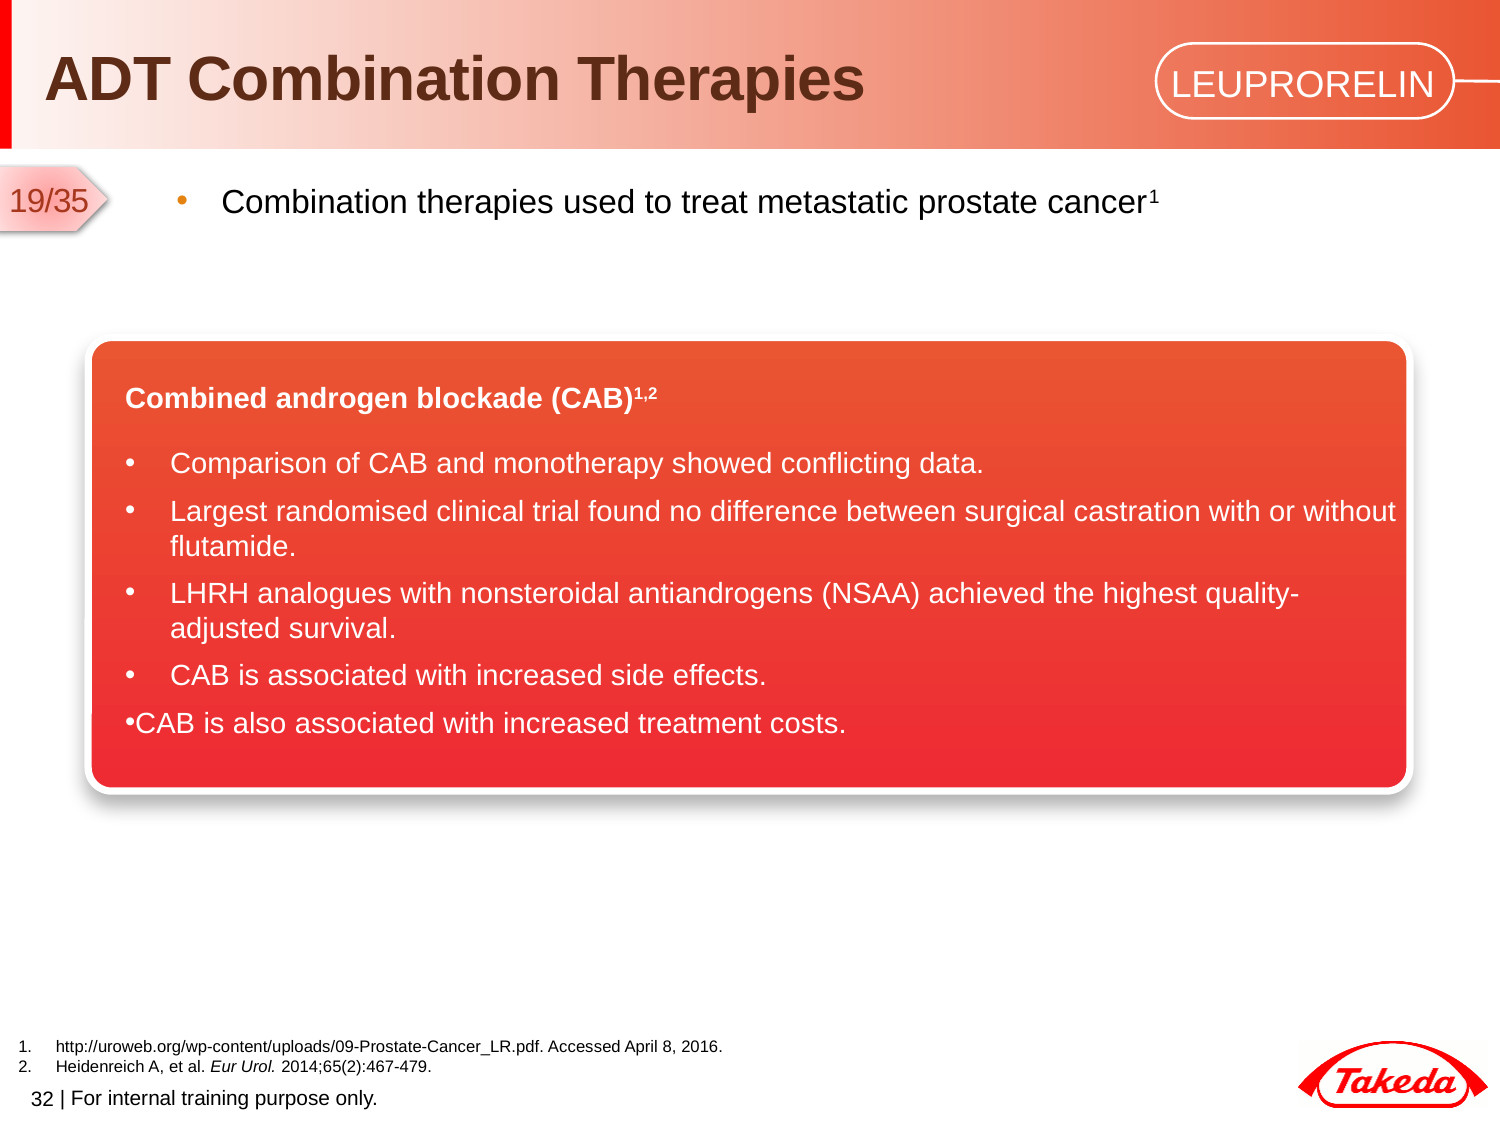

# ADT Combination Therapies

19/35
Combination therapies used to treat metastatic prostate cancer1

Combined androgen blockade (CAB)1,2
Comparison of CAB and monotherapy showed conflicting data.
Largest randomised clinical trial found no difference between surgical castration with or without flutamide.
LHRH analogues with nonsteroidal antiandrogens (NSAA) achieved the highest quality-adjusted survival.
CAB is associated with increased side effects.
CAB is also associated with increased treatment costs.
http://uroweb.org/wp-content/uploads/09-Prostate-Cancer_LR.pdf. Accessed April 8, 2016.
Heidenreich A, et al. Eur Urol. 2014;65(2):467-479.